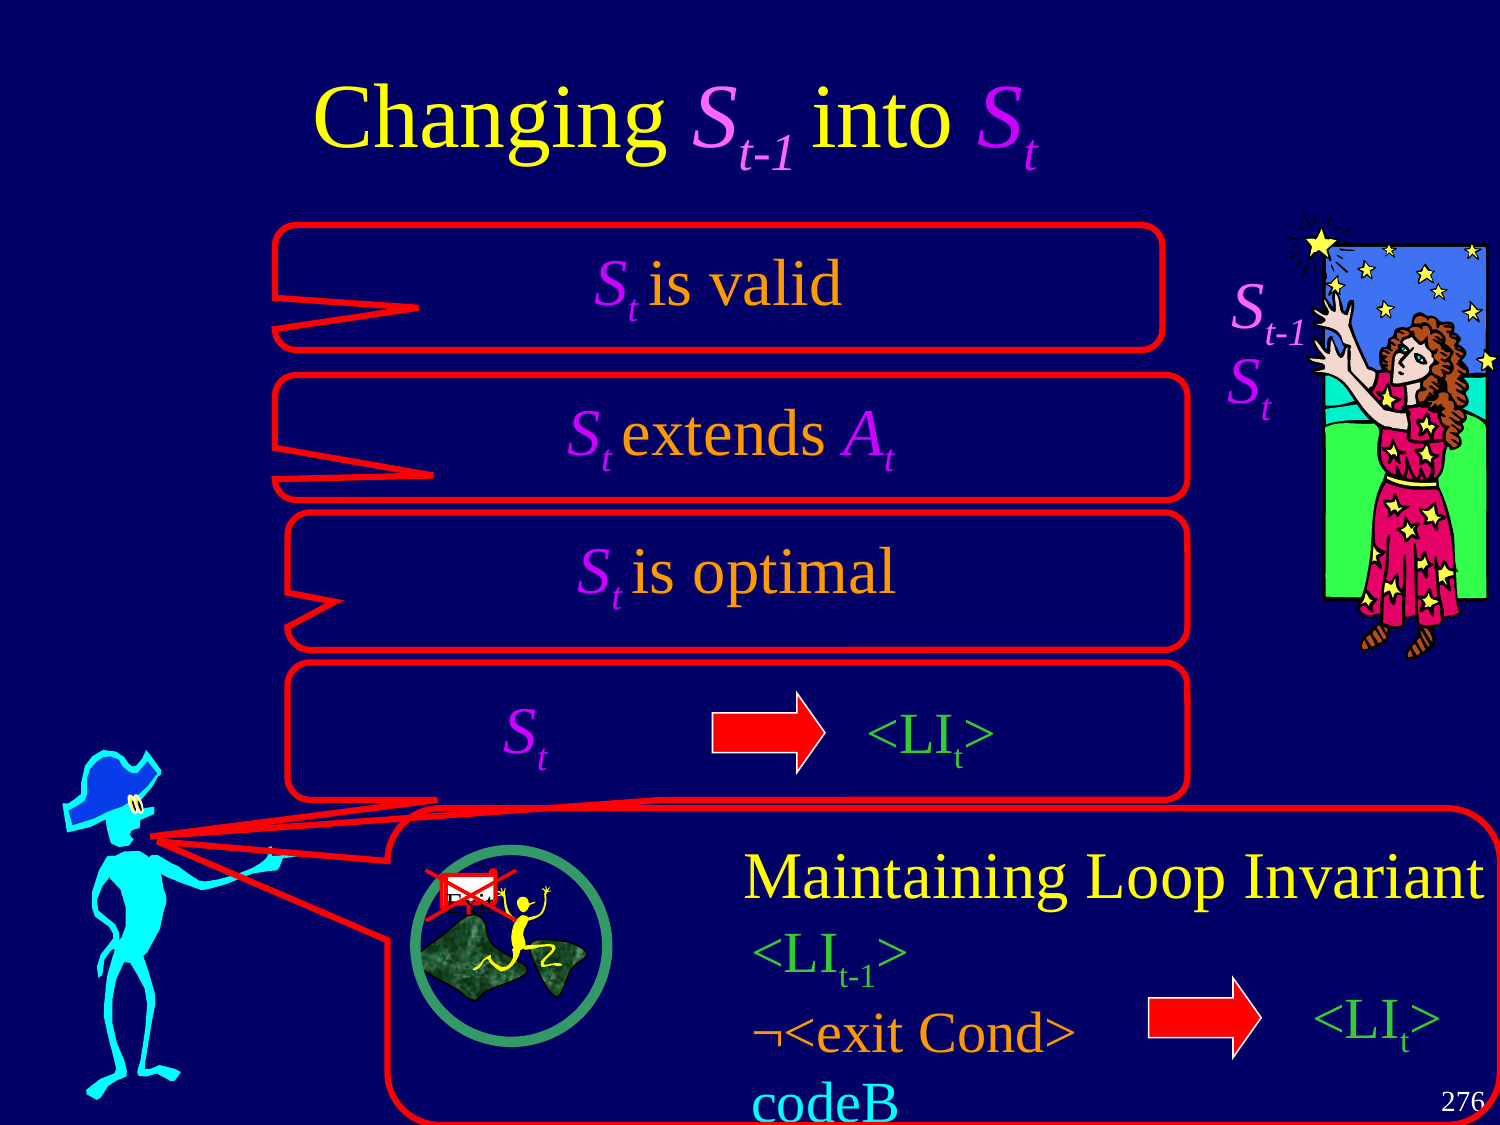

# Changing St-1 into St

St is valid
St-1
St
St extends At

St is optimal

St
<LIt>

Maintaining Loop Invariant

Exit

<LIt-1>
¬<exit Cond>
codeB
<LIt>